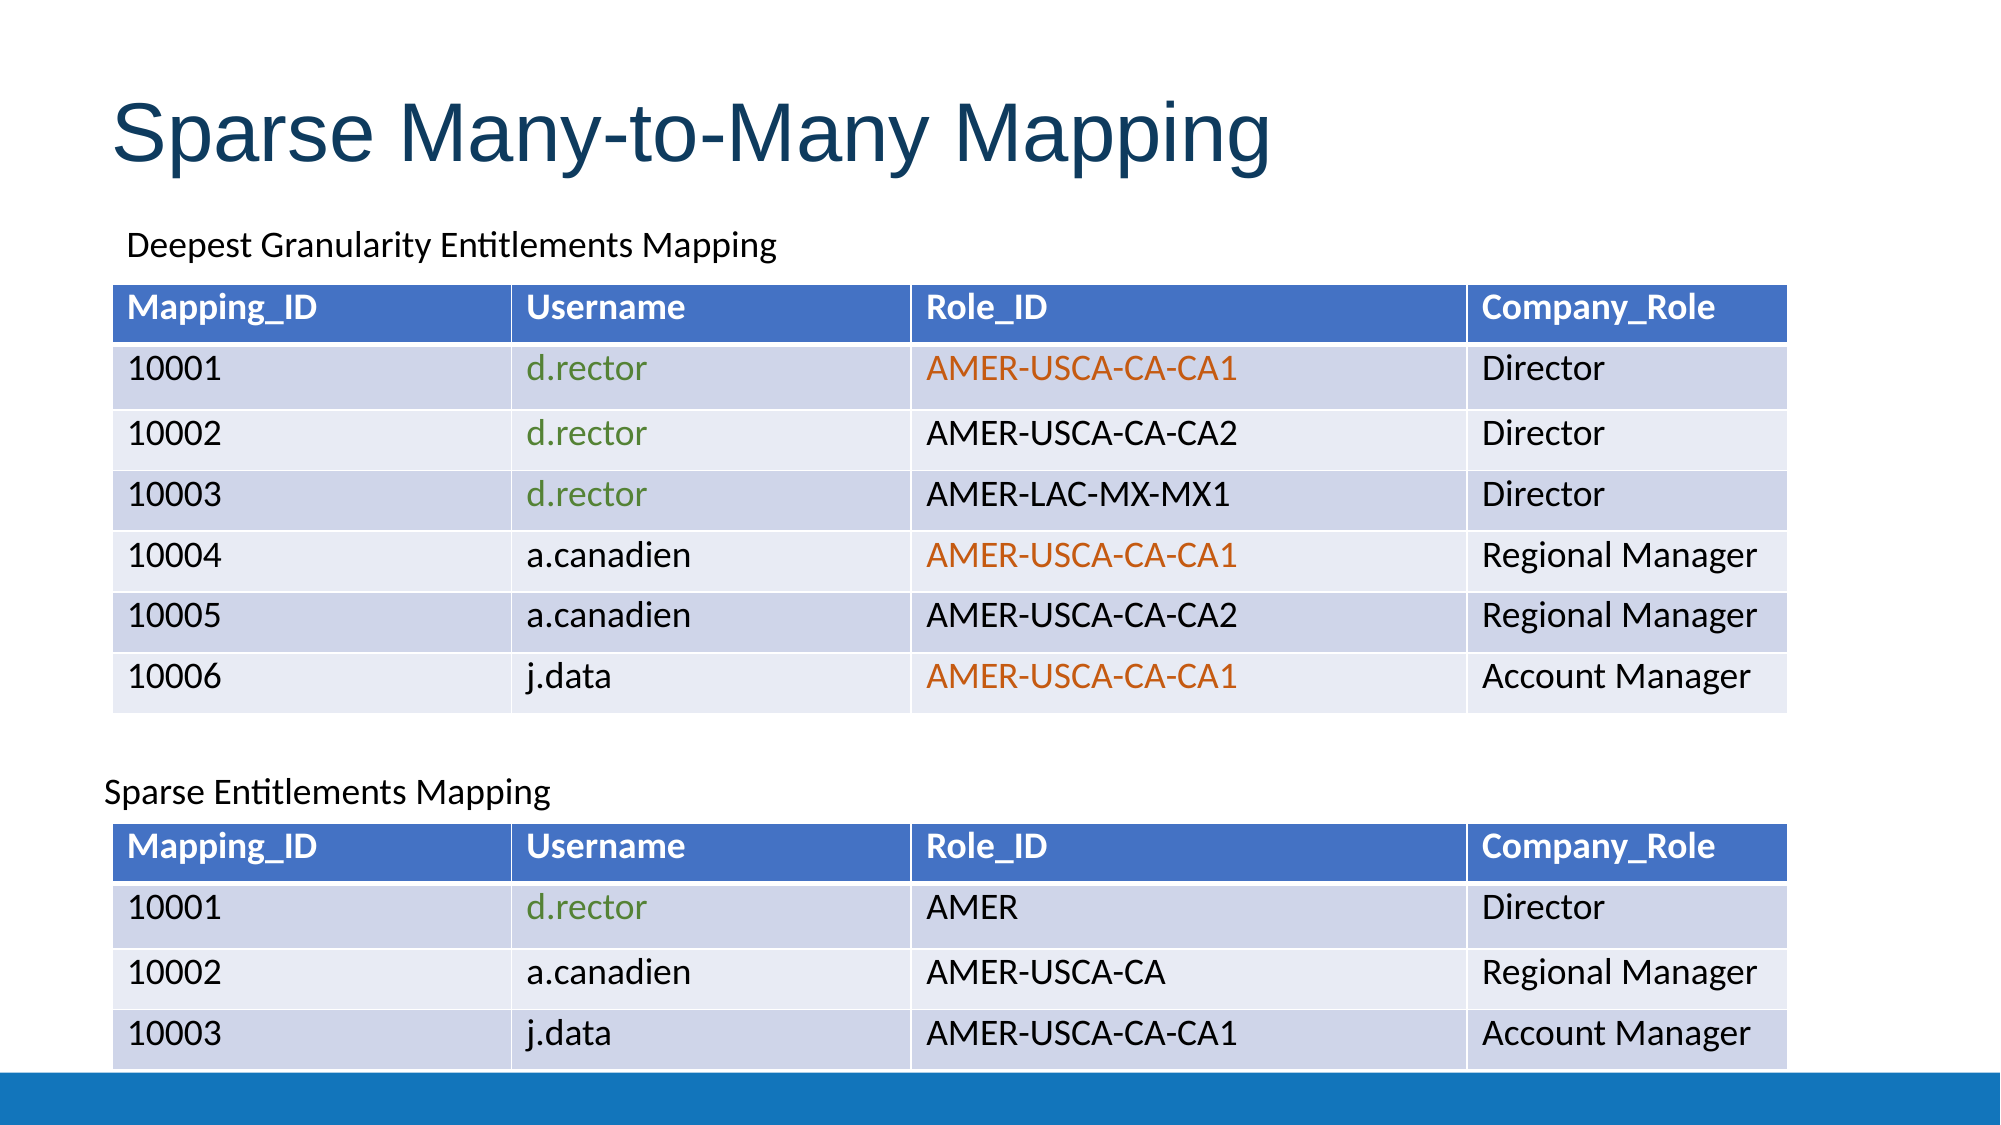

Sparse Many-to-Many Mapping
Deepest Granularity Entitlements Mapping
| Mapping\_ID | Username | Role\_ID | Company\_Role |
| --- | --- | --- | --- |
| 10001 | d.rector | AMER-USCA-CA-CA1 | Director |
| 10002 | d.rector | AMER-USCA-CA-CA2 | Director |
| 10003 | d.rector | AMER-LAC-MX-MX1 | Director |
| 10004 | a.canadien | AMER-USCA-CA-CA1 | Regional Manager |
| 10005 | a.canadien | AMER-USCA-CA-CA2 | Regional Manager |
| 10006 | j.data | AMER-USCA-CA-CA1 | Account Manager |
Sparse Entitlements Mapping
| Mapping\_ID | Username | Role\_ID | Company\_Role |
| --- | --- | --- | --- |
| 10001 | d.rector | AMER | Director |
| 10002 | a.canadien | AMER-USCA-CA | Regional Manager |
| 10003 | j.data | AMER-USCA-CA-CA1 | Account Manager |